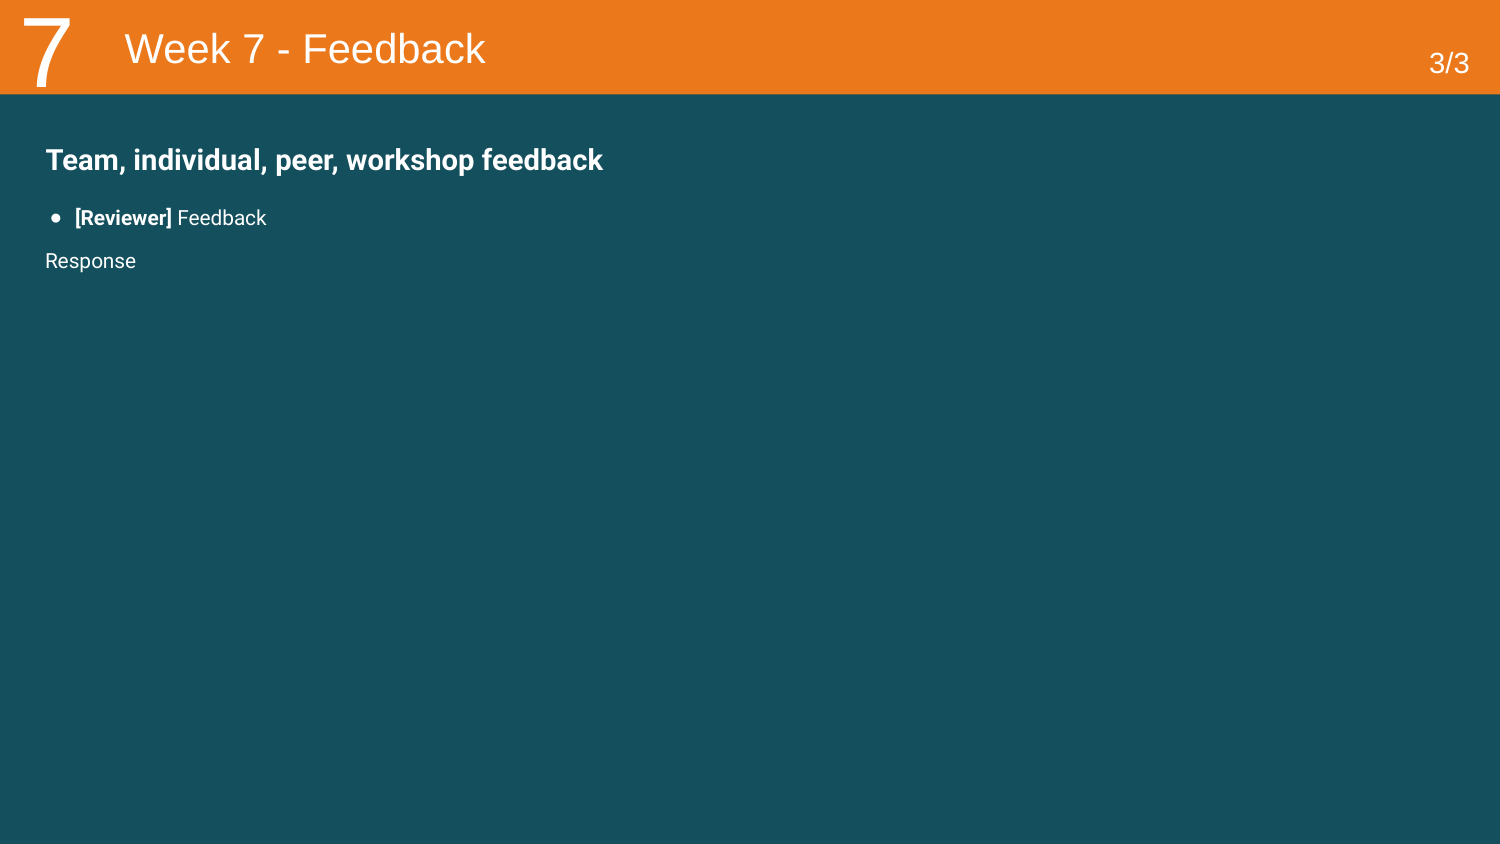

7
# Week 7 - Feedback
3/3
Team, individual, peer, workshop feedback
[Reviewer] Feedback
Response